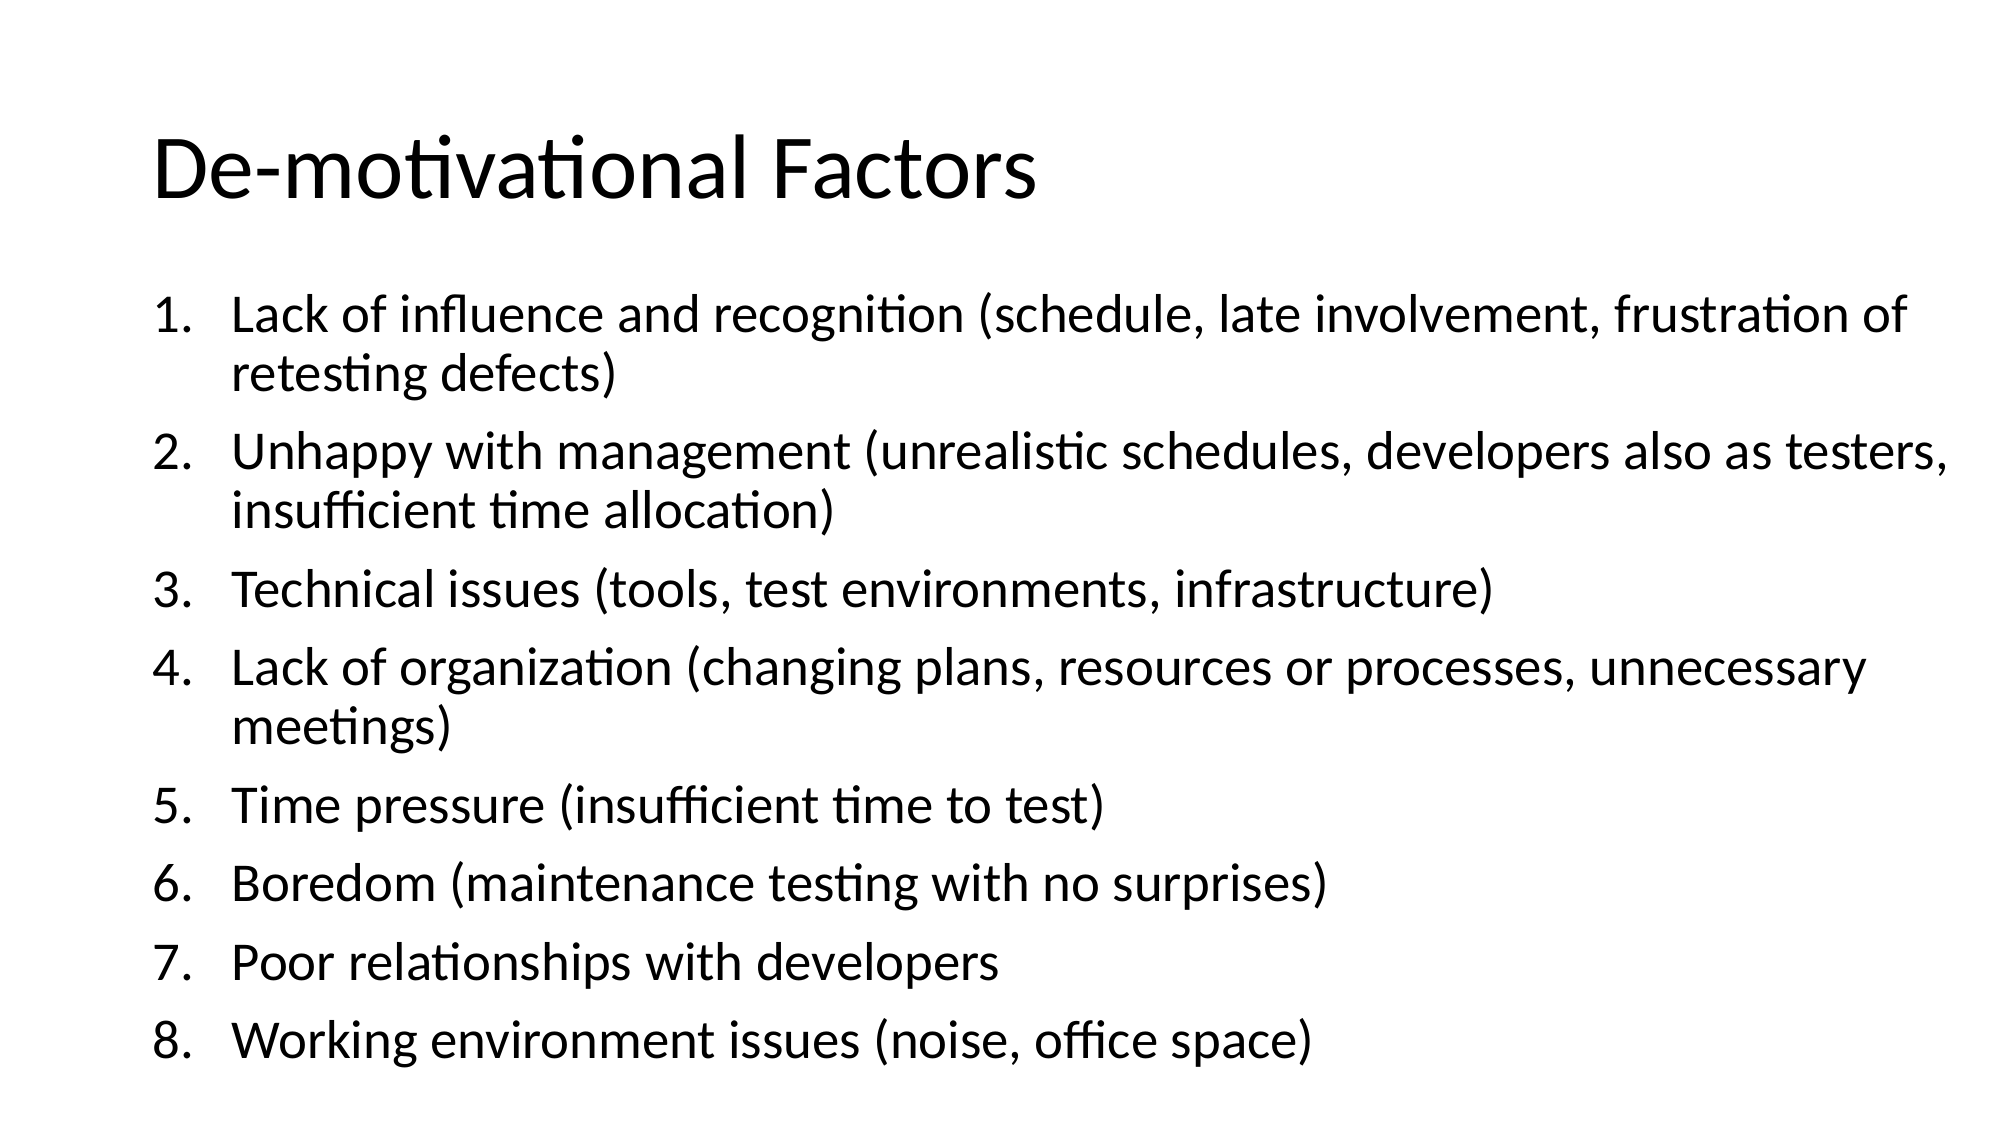

# De-motivational Factors
Lack of influence and recognition (schedule, late involvement, frustration of retesting defects)
Unhappy with management (unrealistic schedules, developers also as testers, insufficient time allocation)
Technical issues (tools, test environments, infrastructure)
Lack of organization (changing plans, resources or processes, unnecessary meetings)
Time pressure (insufficient time to test)
Boredom (maintenance testing with no surprises)
Poor relationships with developers
Working environment issues (noise, office space)